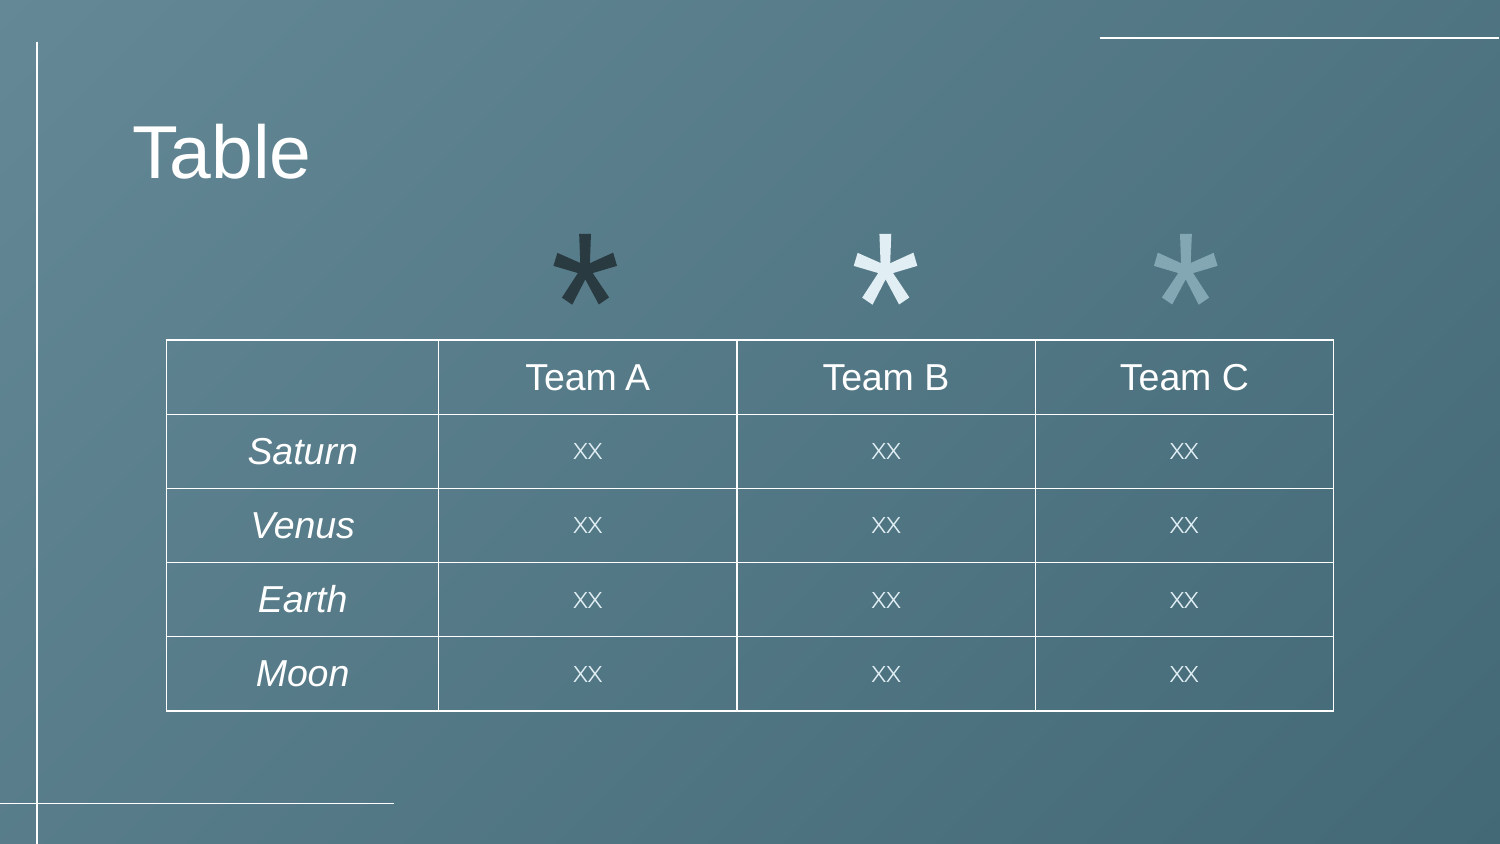

# Table
*
*
*
|  | Team A | Team B | Team C |
| --- | --- | --- | --- |
| Saturn | XX | XX | XX |
| Venus | XX | XX | XX |
| Earth | XX | XX | XX |
| Moon | XX | XX | XX |